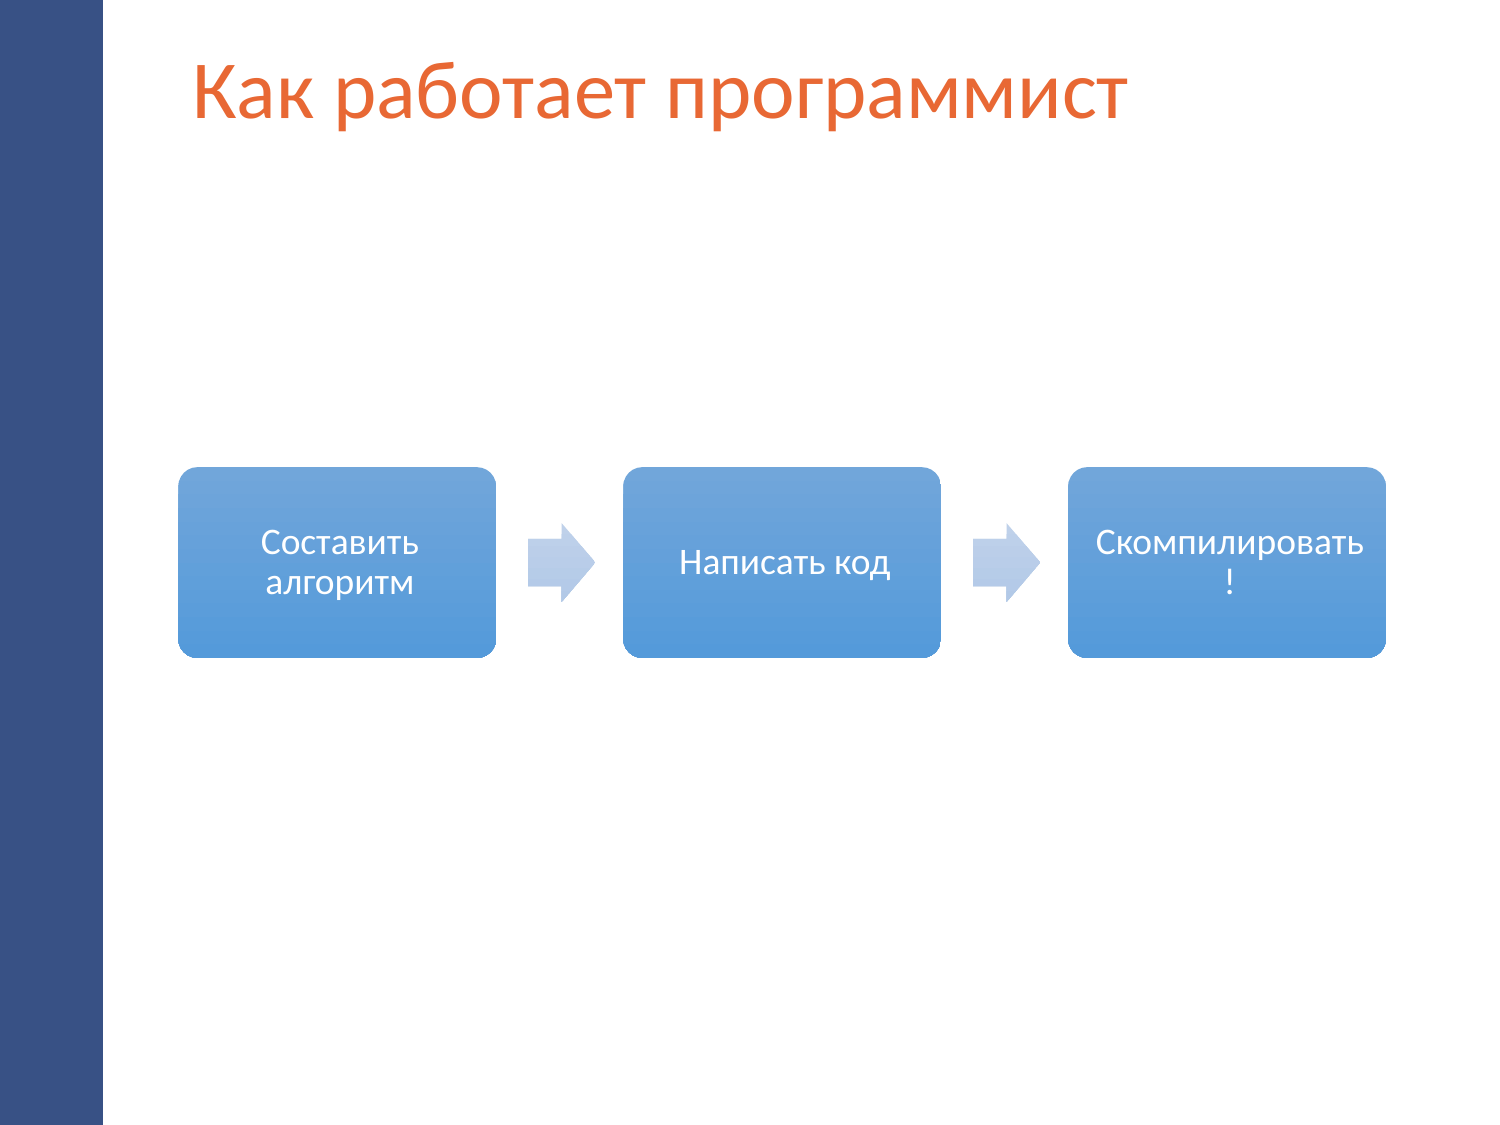

Как работает программист
Составить алгоритм

Написать код

Скомпилировать!